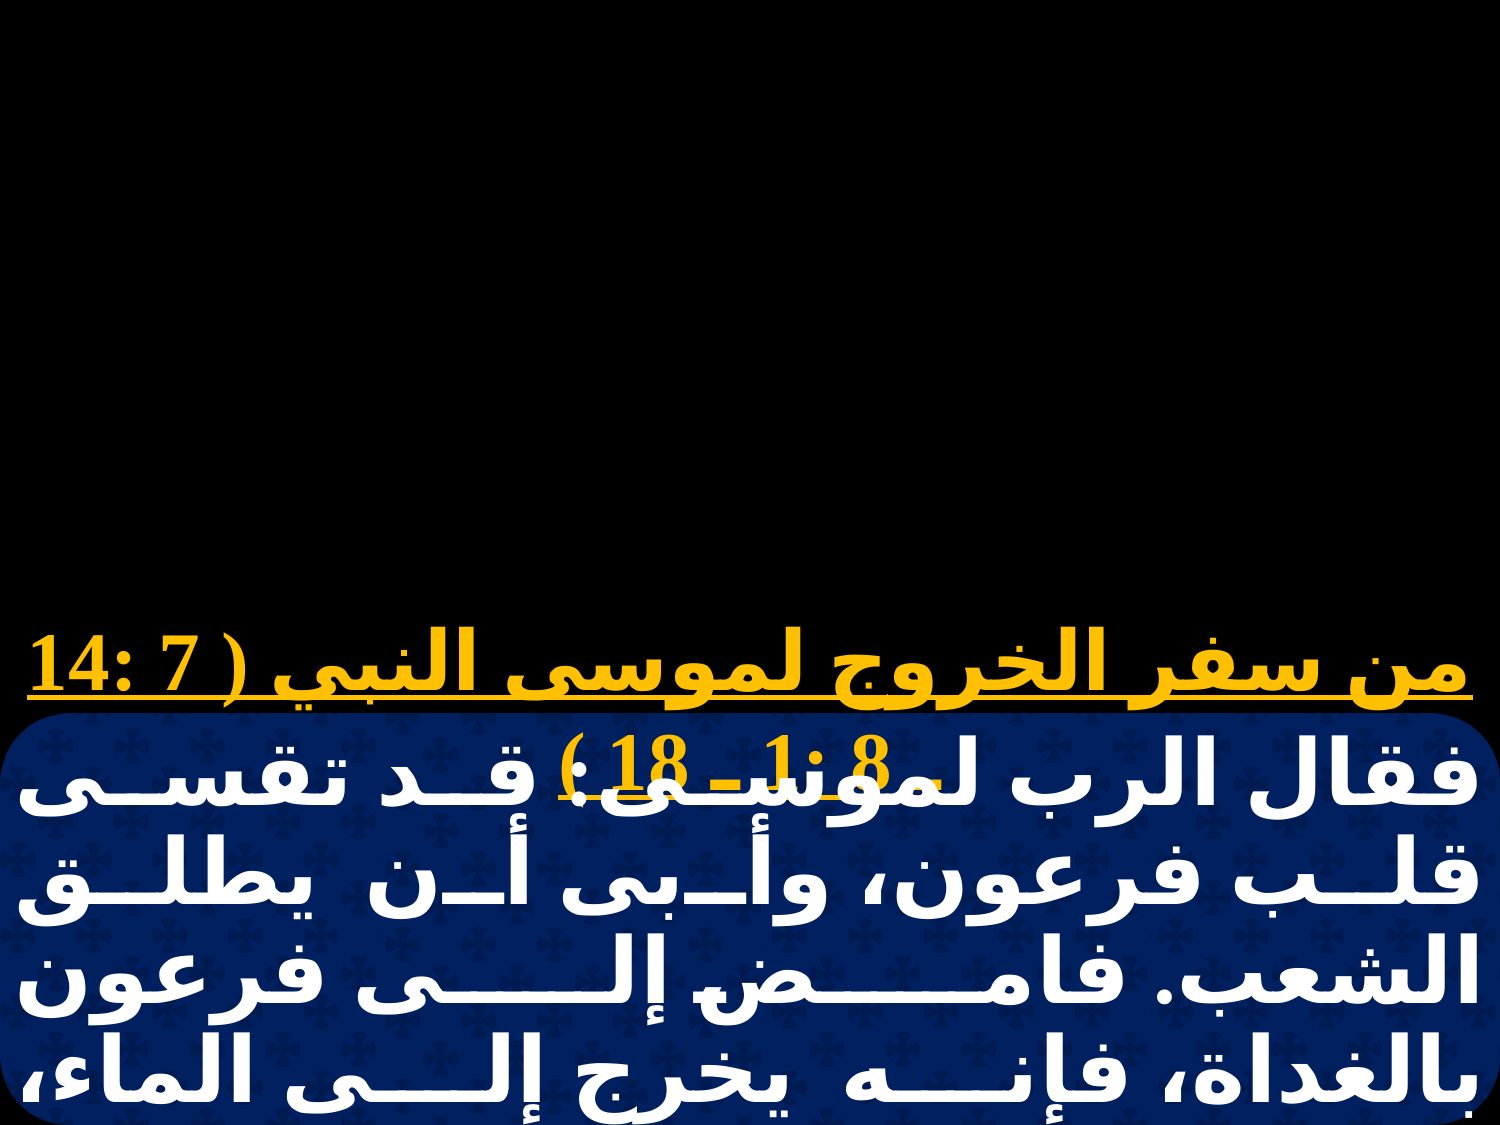

# نبوات 4 الاربعاء
من سفر الخروج لموسى النبي ( 7 :14 ـ 8 :1 ـ 18 )
فقال الرب لموسى: قد تقسى قلب فرعون، وأبى أن  يطلق الشعب. فامض إلى فرعون بالغداة، فإنه  يخرج إلى الماء، فقف للقائه على شاطئ النهر،  والعصا التي انقلبت حية خذها بيدك. وقل له: الرب